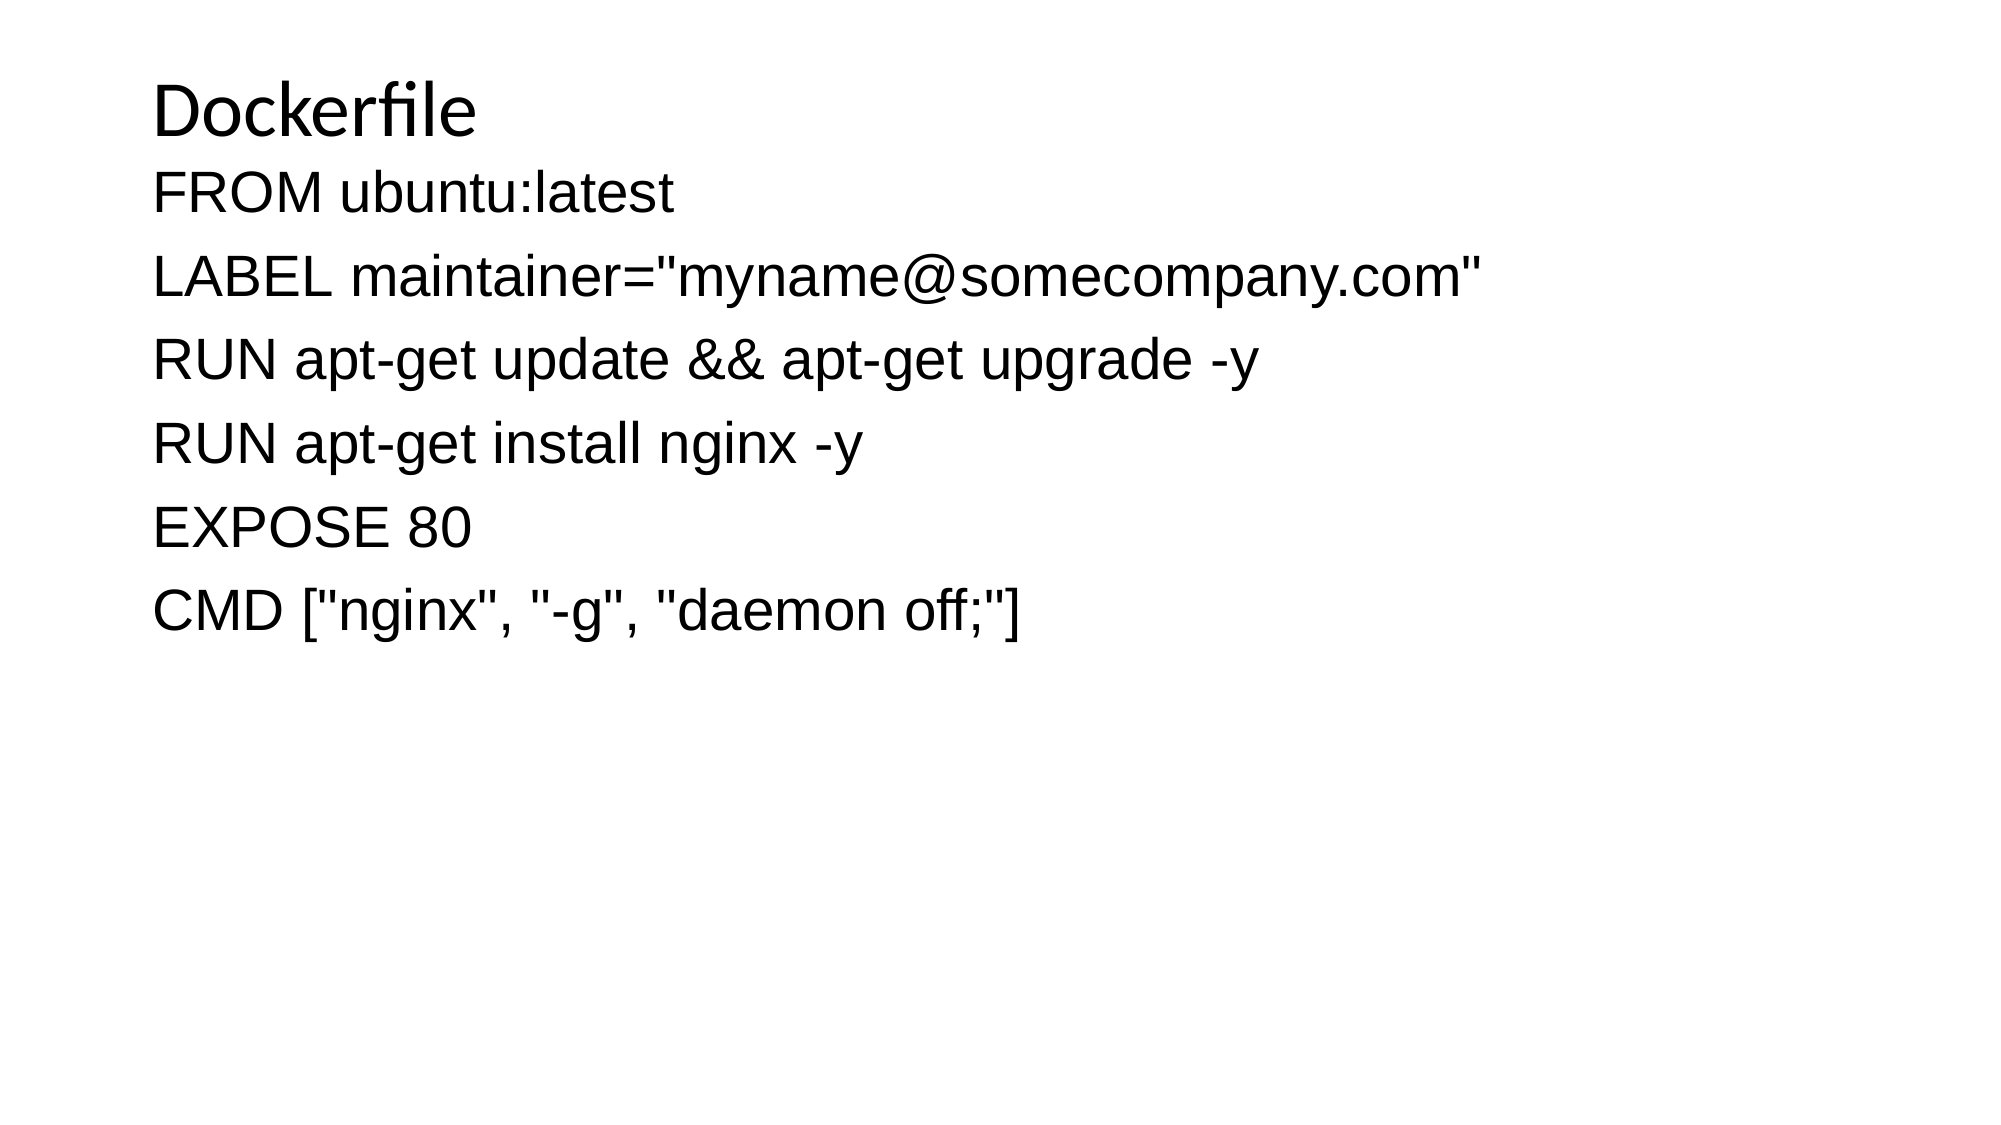

# Dockerfile
FROM ubuntu:latest
LABEL maintainer="myname@somecompany.com"
RUN apt-get update && apt-get upgrade -y
RUN apt-get install nginx -y
EXPOSE 80
CMD ["nginx", "-g", "daemon off;"]